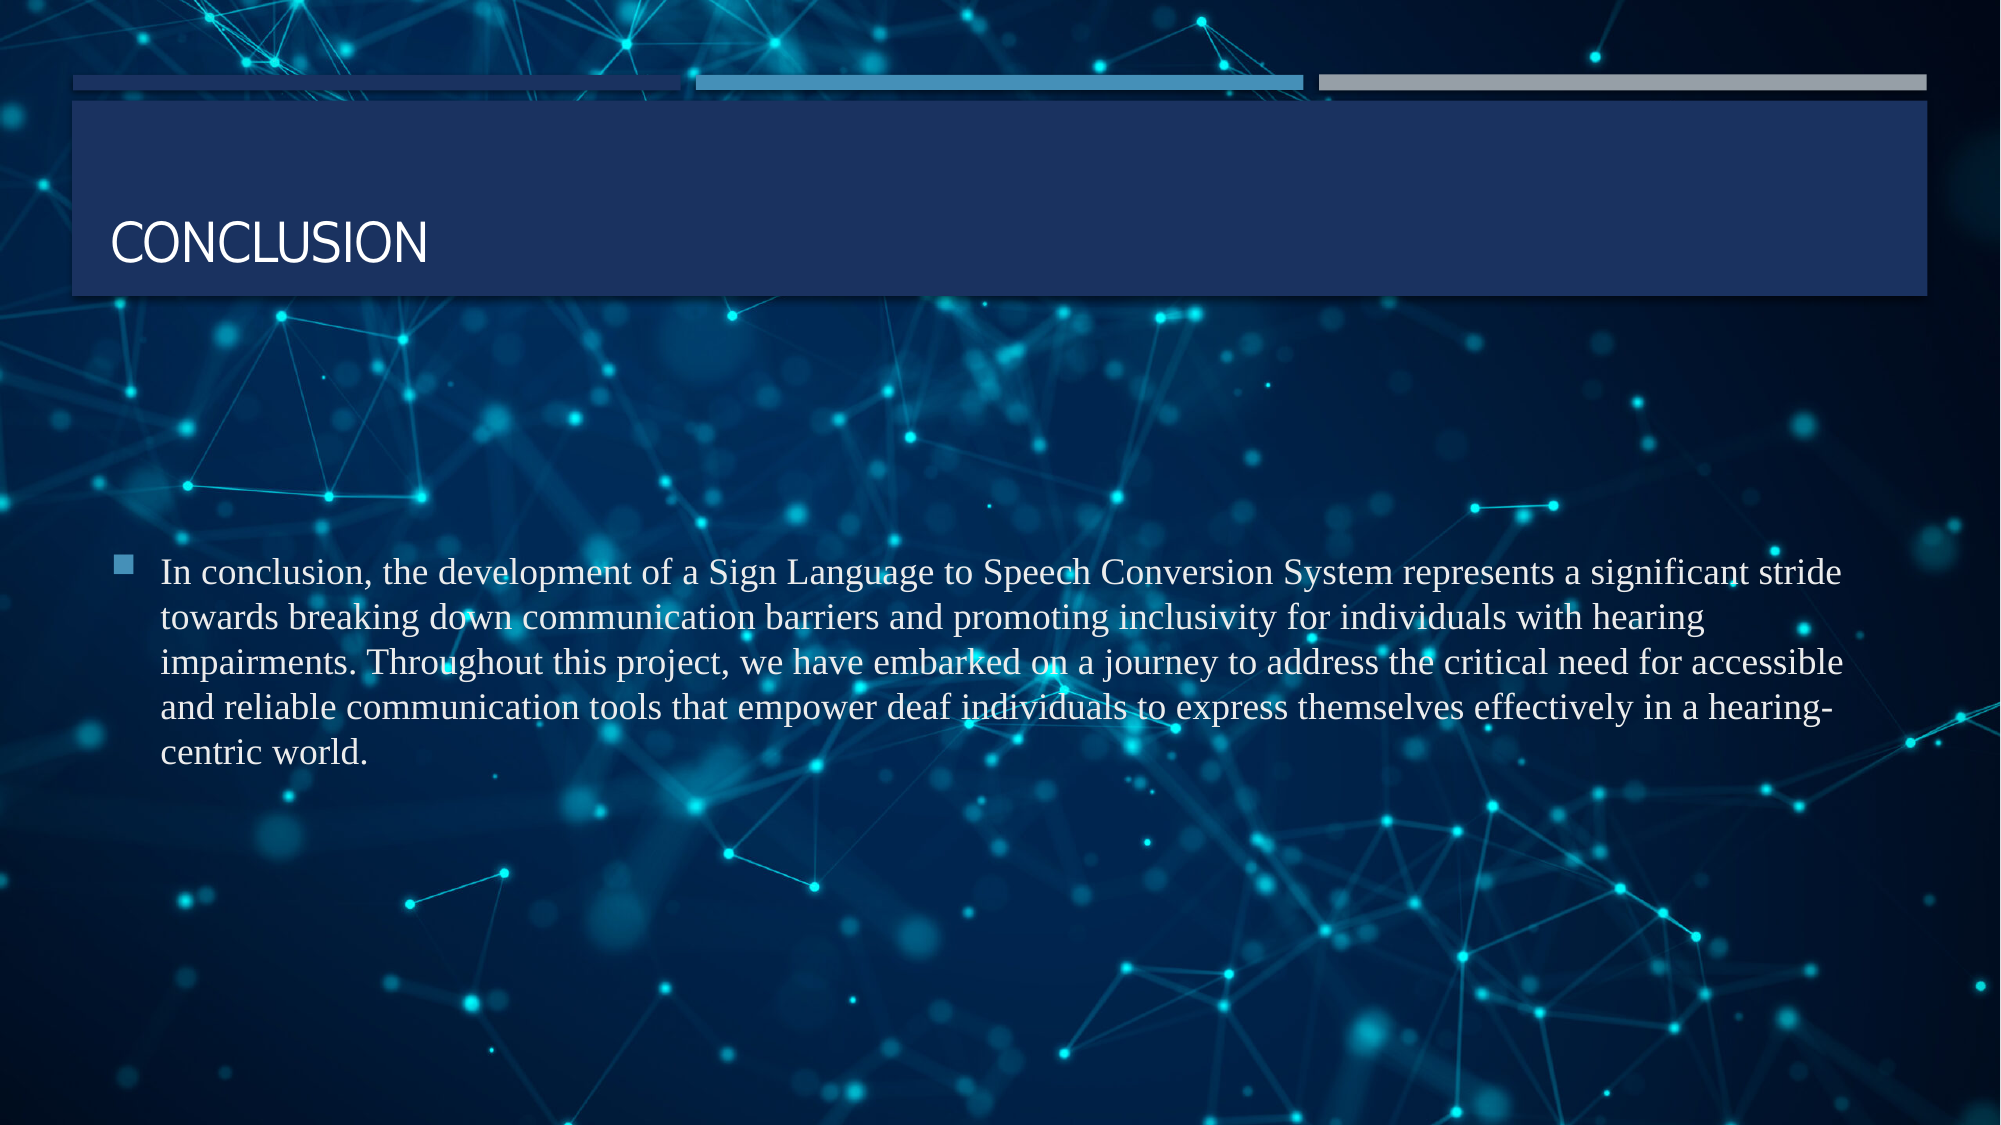

# Conclusion
In conclusion, the development of a Sign Language to Speech Conversion System represents a significant stride towards breaking down communication barriers and promoting inclusivity for individuals with hearing impairments. Throughout this project, we have embarked on a journey to address the critical need for accessible and reliable communication tools that empower deaf individuals to express themselves effectively in a hearing-centric world.